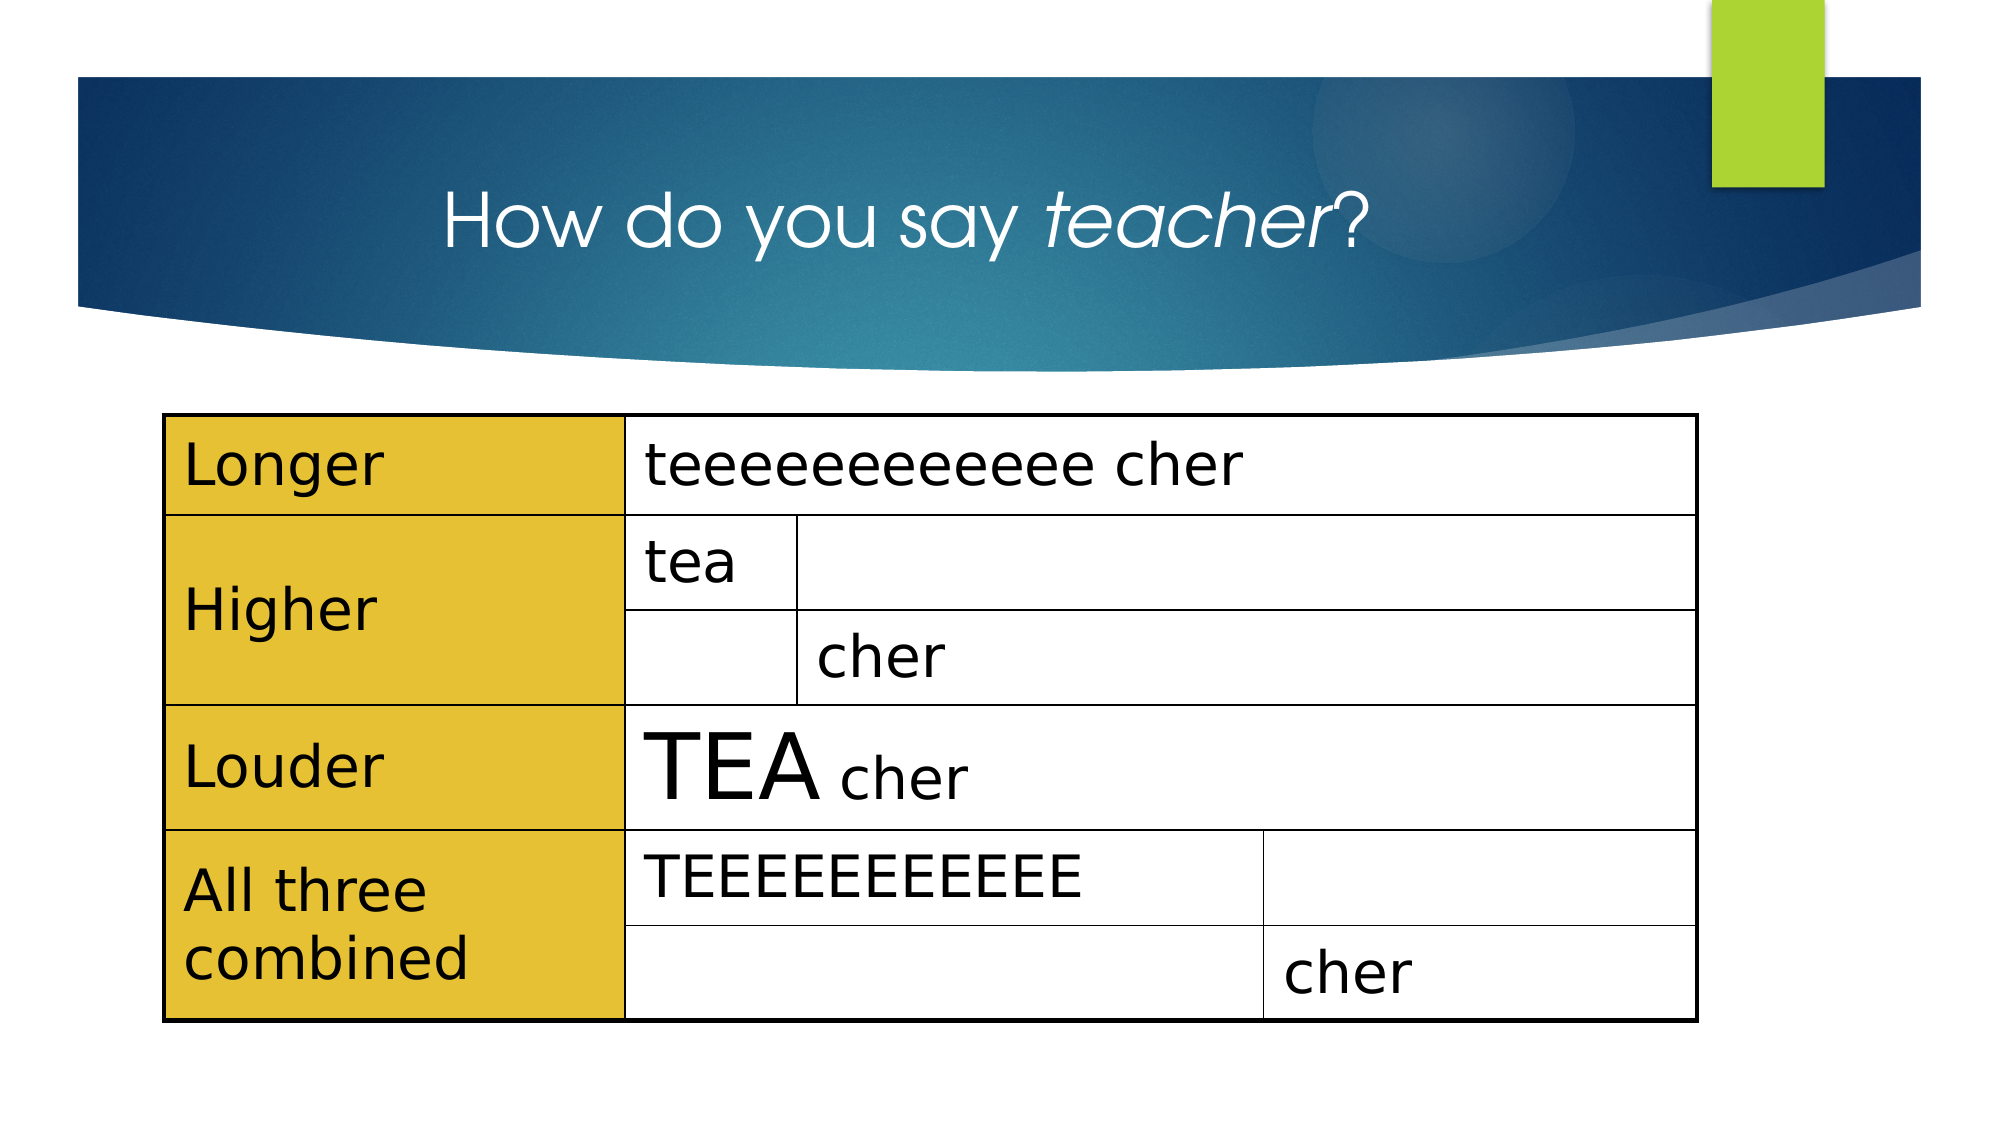

# How do you say teacher?
| Longer | teeeeeeeeeeee cher |  |  |
| --- | --- | --- | --- |
| Higher | tea |  |  |
|  |  | cher |  |
| Louder | TEA cher |  |  |
| All three combined | TEEEEEEEEEEE |  |  |
|  |  |  | cher |